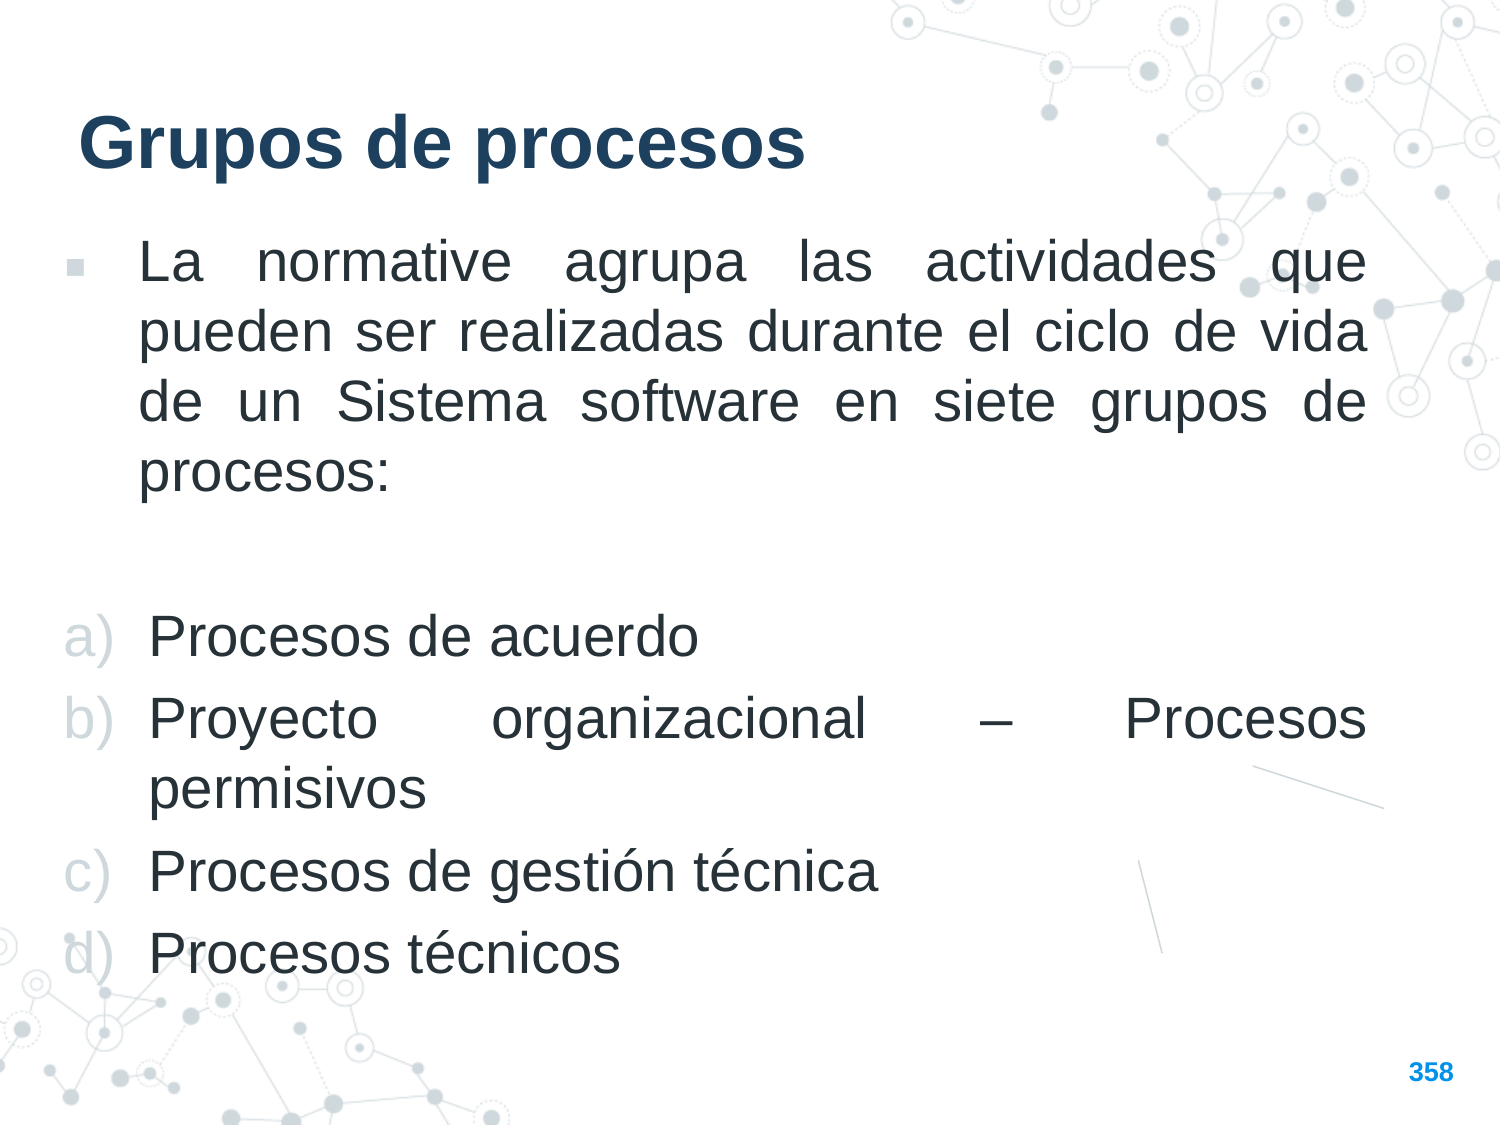

Grupos de procesos
La normative agrupa las actividades que pueden ser realizadas durante el ciclo de vida de un Sistema software en siete grupos de procesos:

Procesos de acuerdo
Proyecto organizacional – Procesos permisivos
Procesos de gestión técnica
Procesos técnicos
358